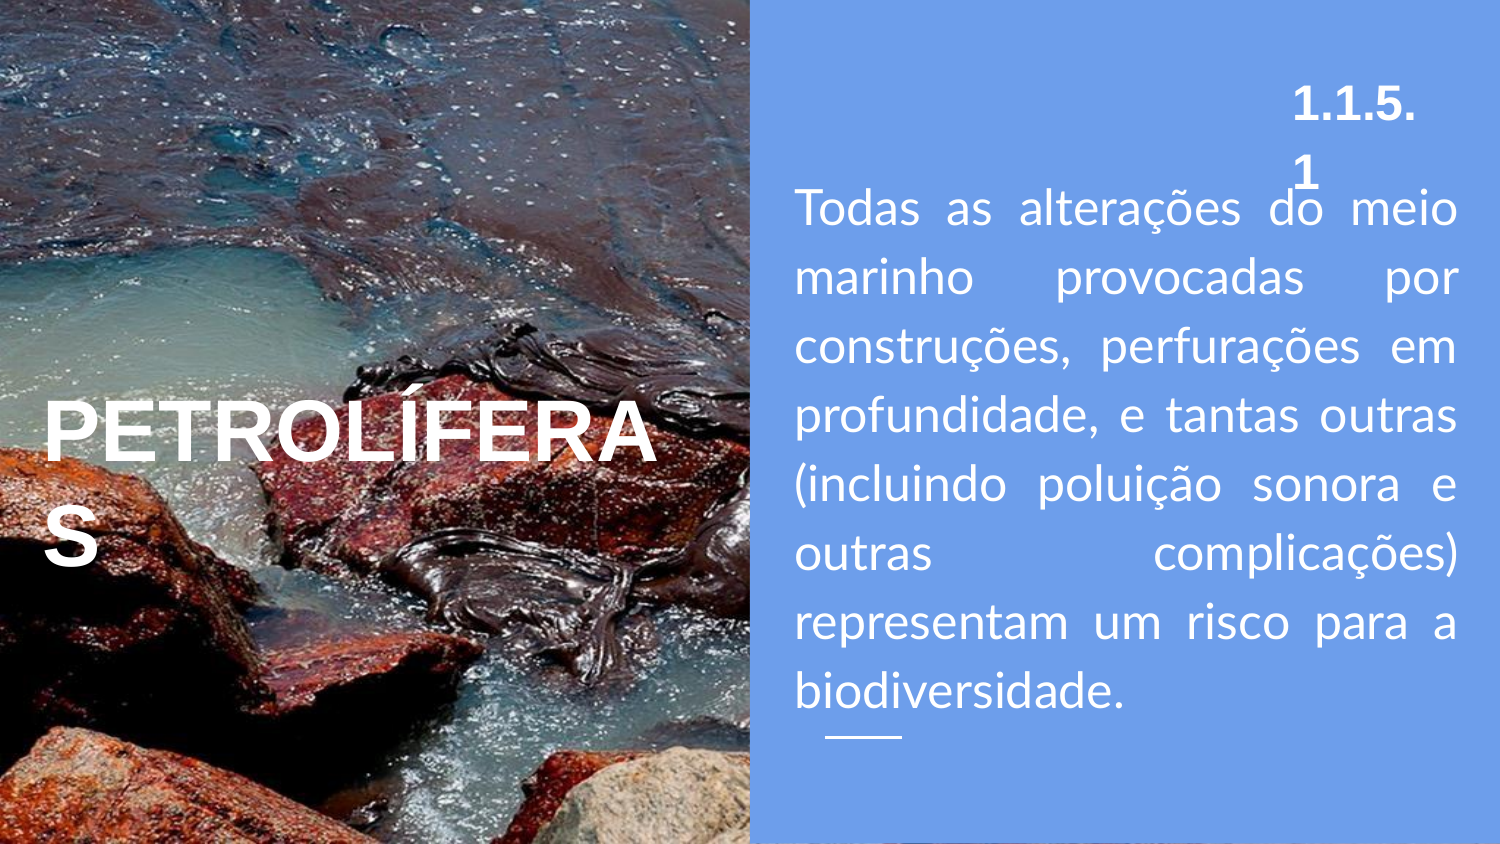

1.1.5.1
Todas as alterações do meio marinho provocadas por construções, perfurações em profundidade, e tantas outras (incluindo poluição sonora e outras complicações) representam um risco para a biodiversidade.

PETROLÍFERAS